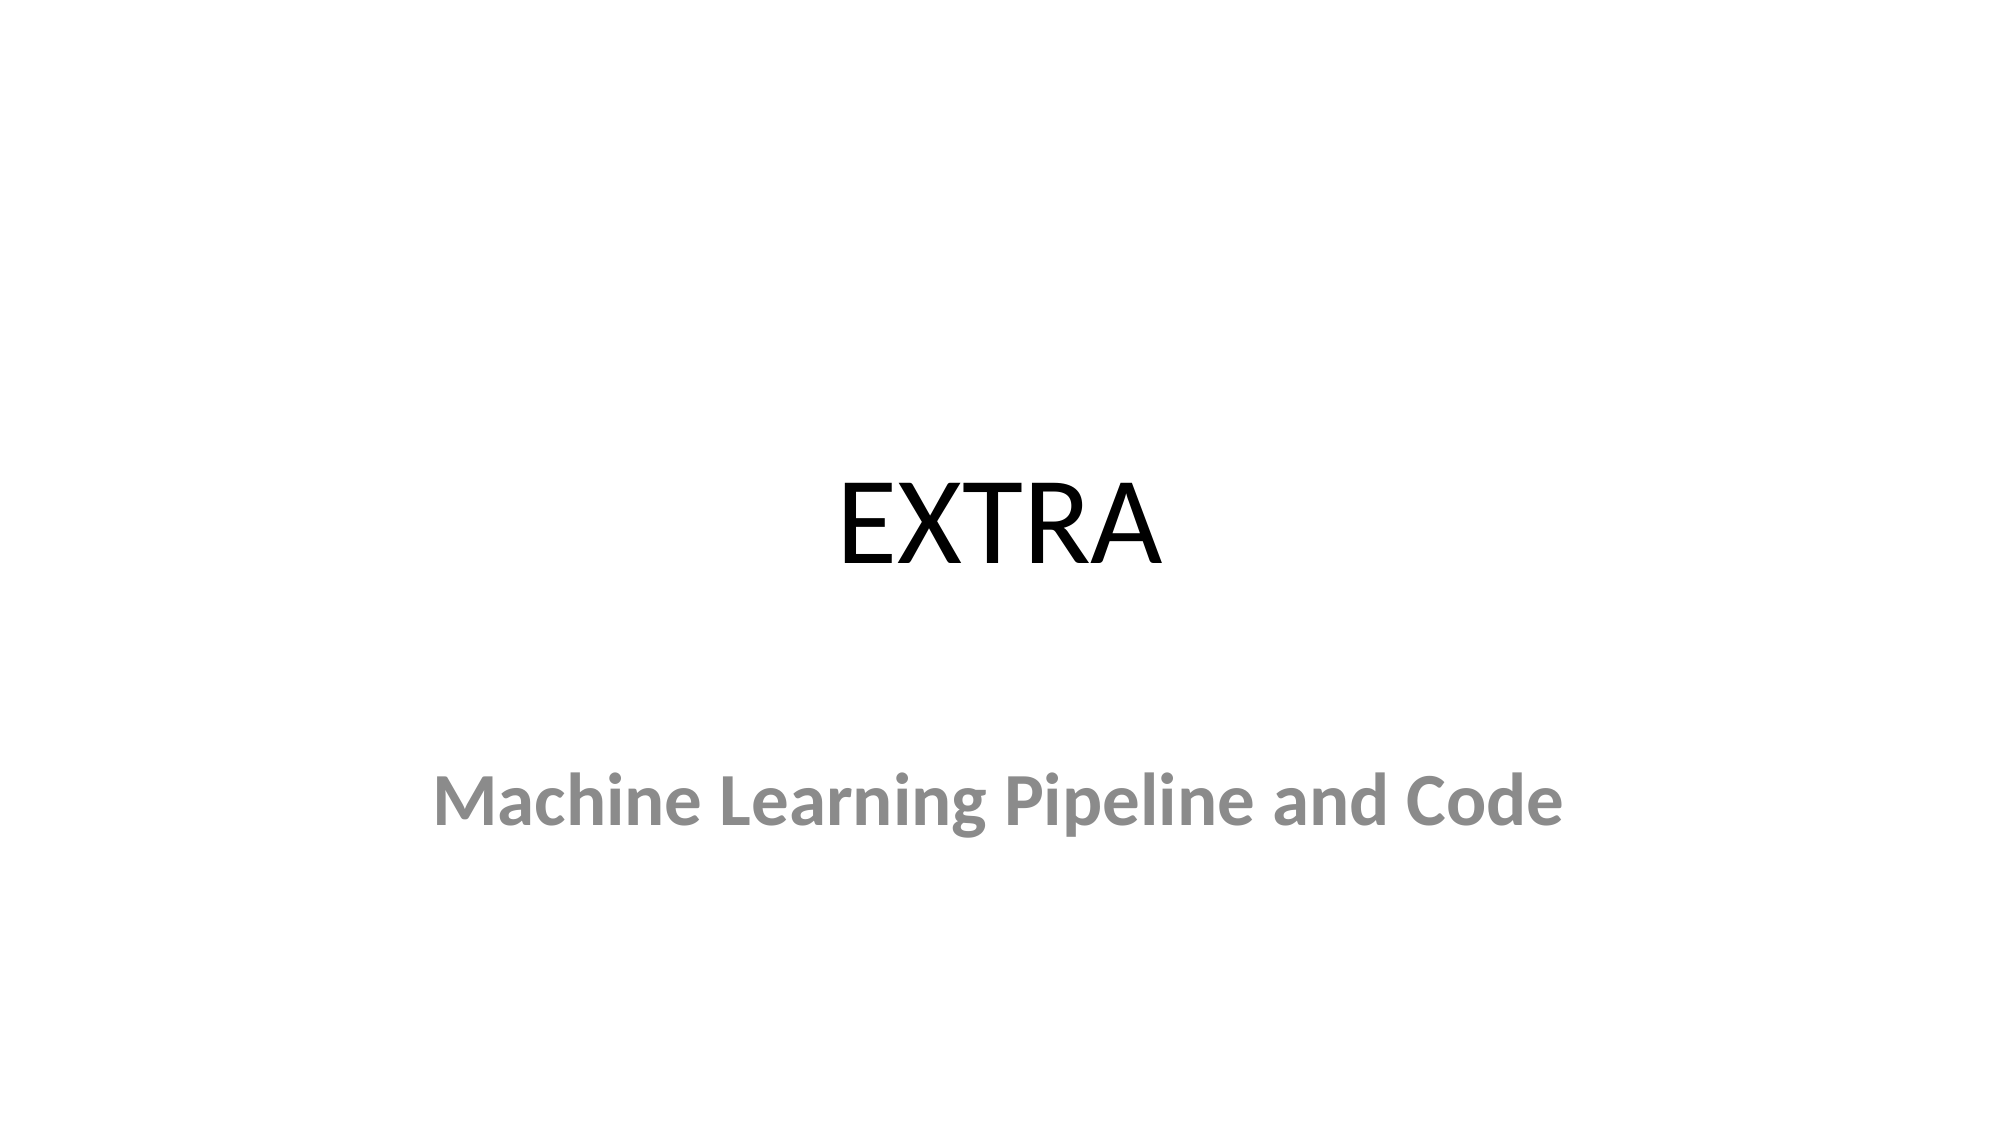

# EXTRA
Machine Learning Pipeline and Code